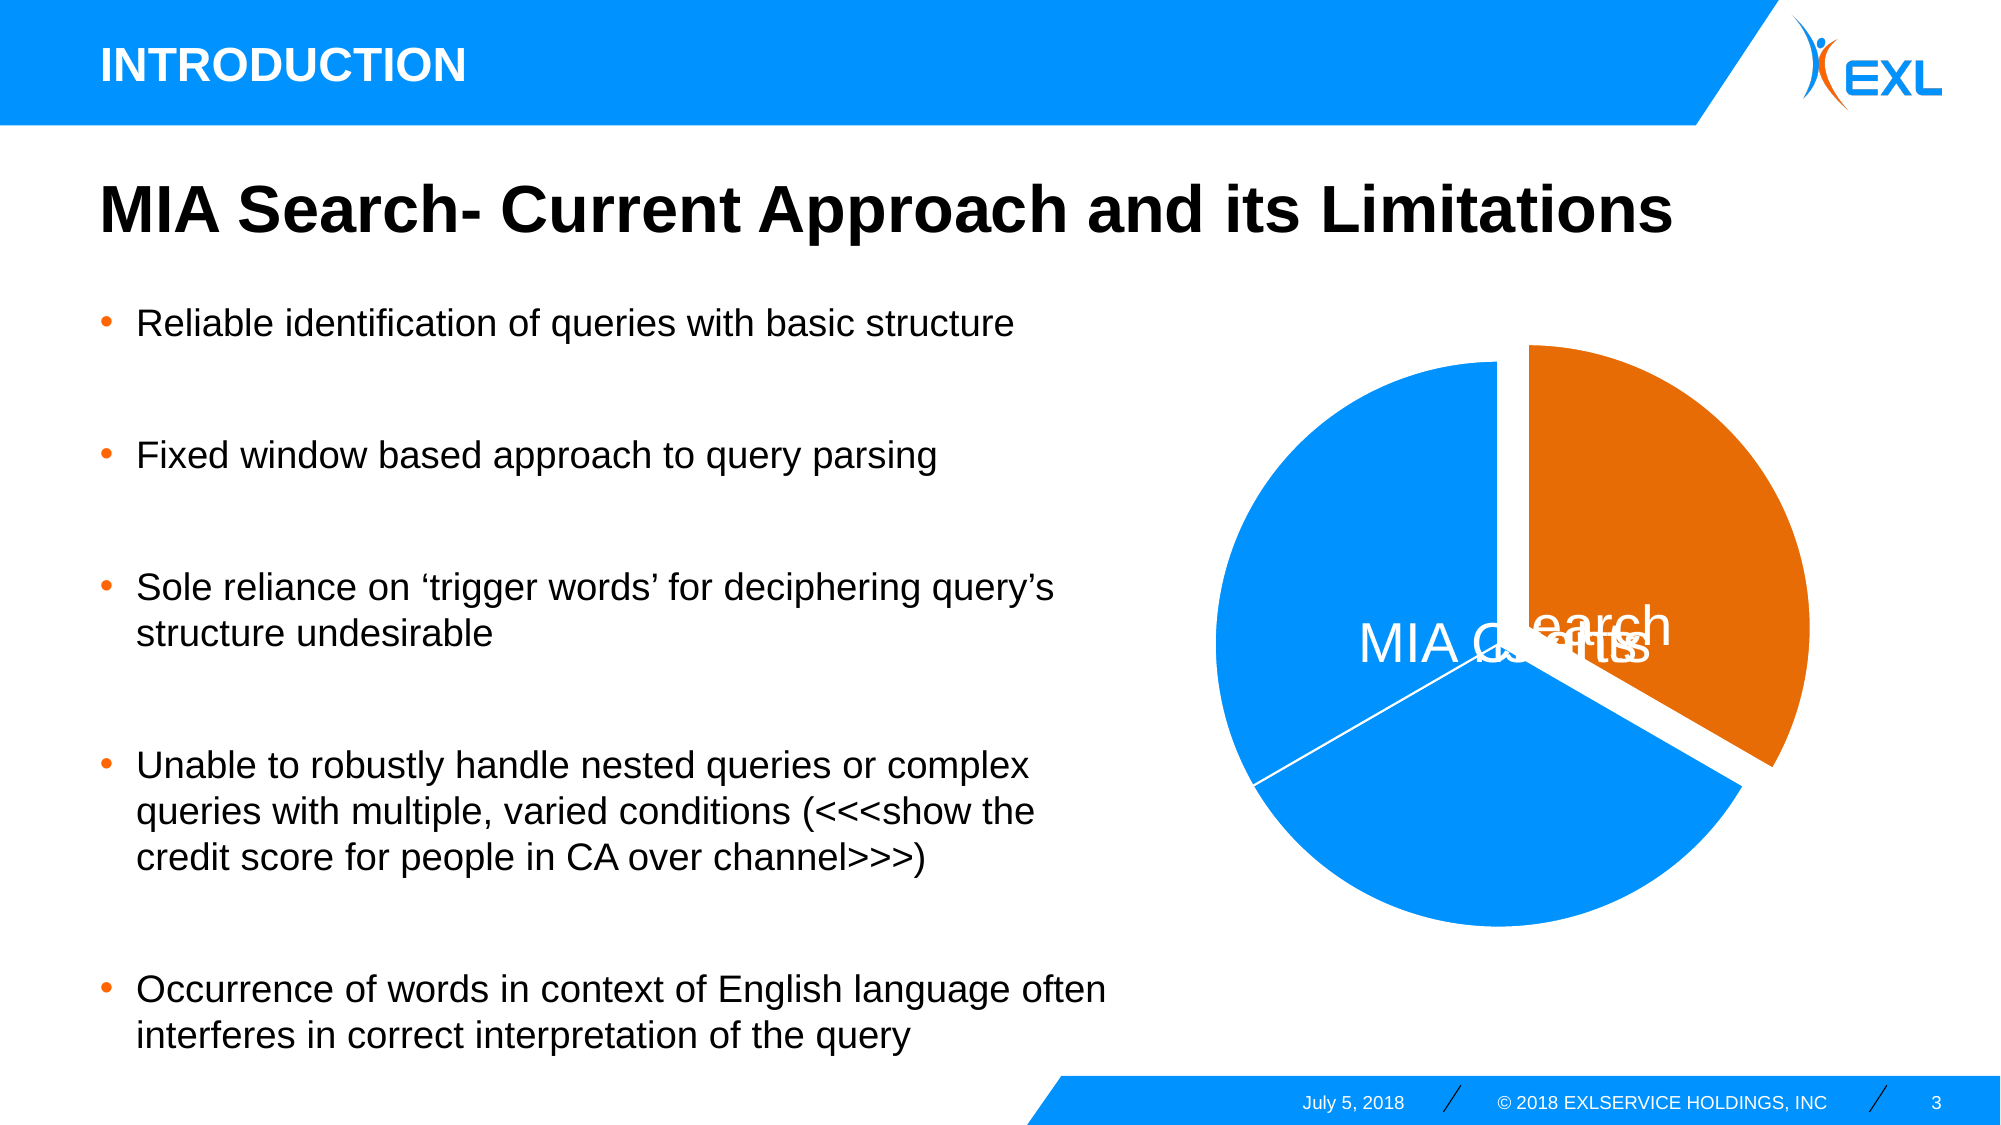

INtroduction
# MIA Search- Current Approach and its Limitations
Reliable identification of queries with basic structure

Fixed window based approach to query parsing

Sole reliance on ‘trigger words’ for deciphering query’s structure undesirable

Unable to robustly handle nested queries or complex queries with multiple, varied conditions (<<<show the credit score for people in CA over channel>>>)

Occurrence of words in context of English language often interferes in correct interpretation of the query
MIA Search
MIA Insights
MIA Charts